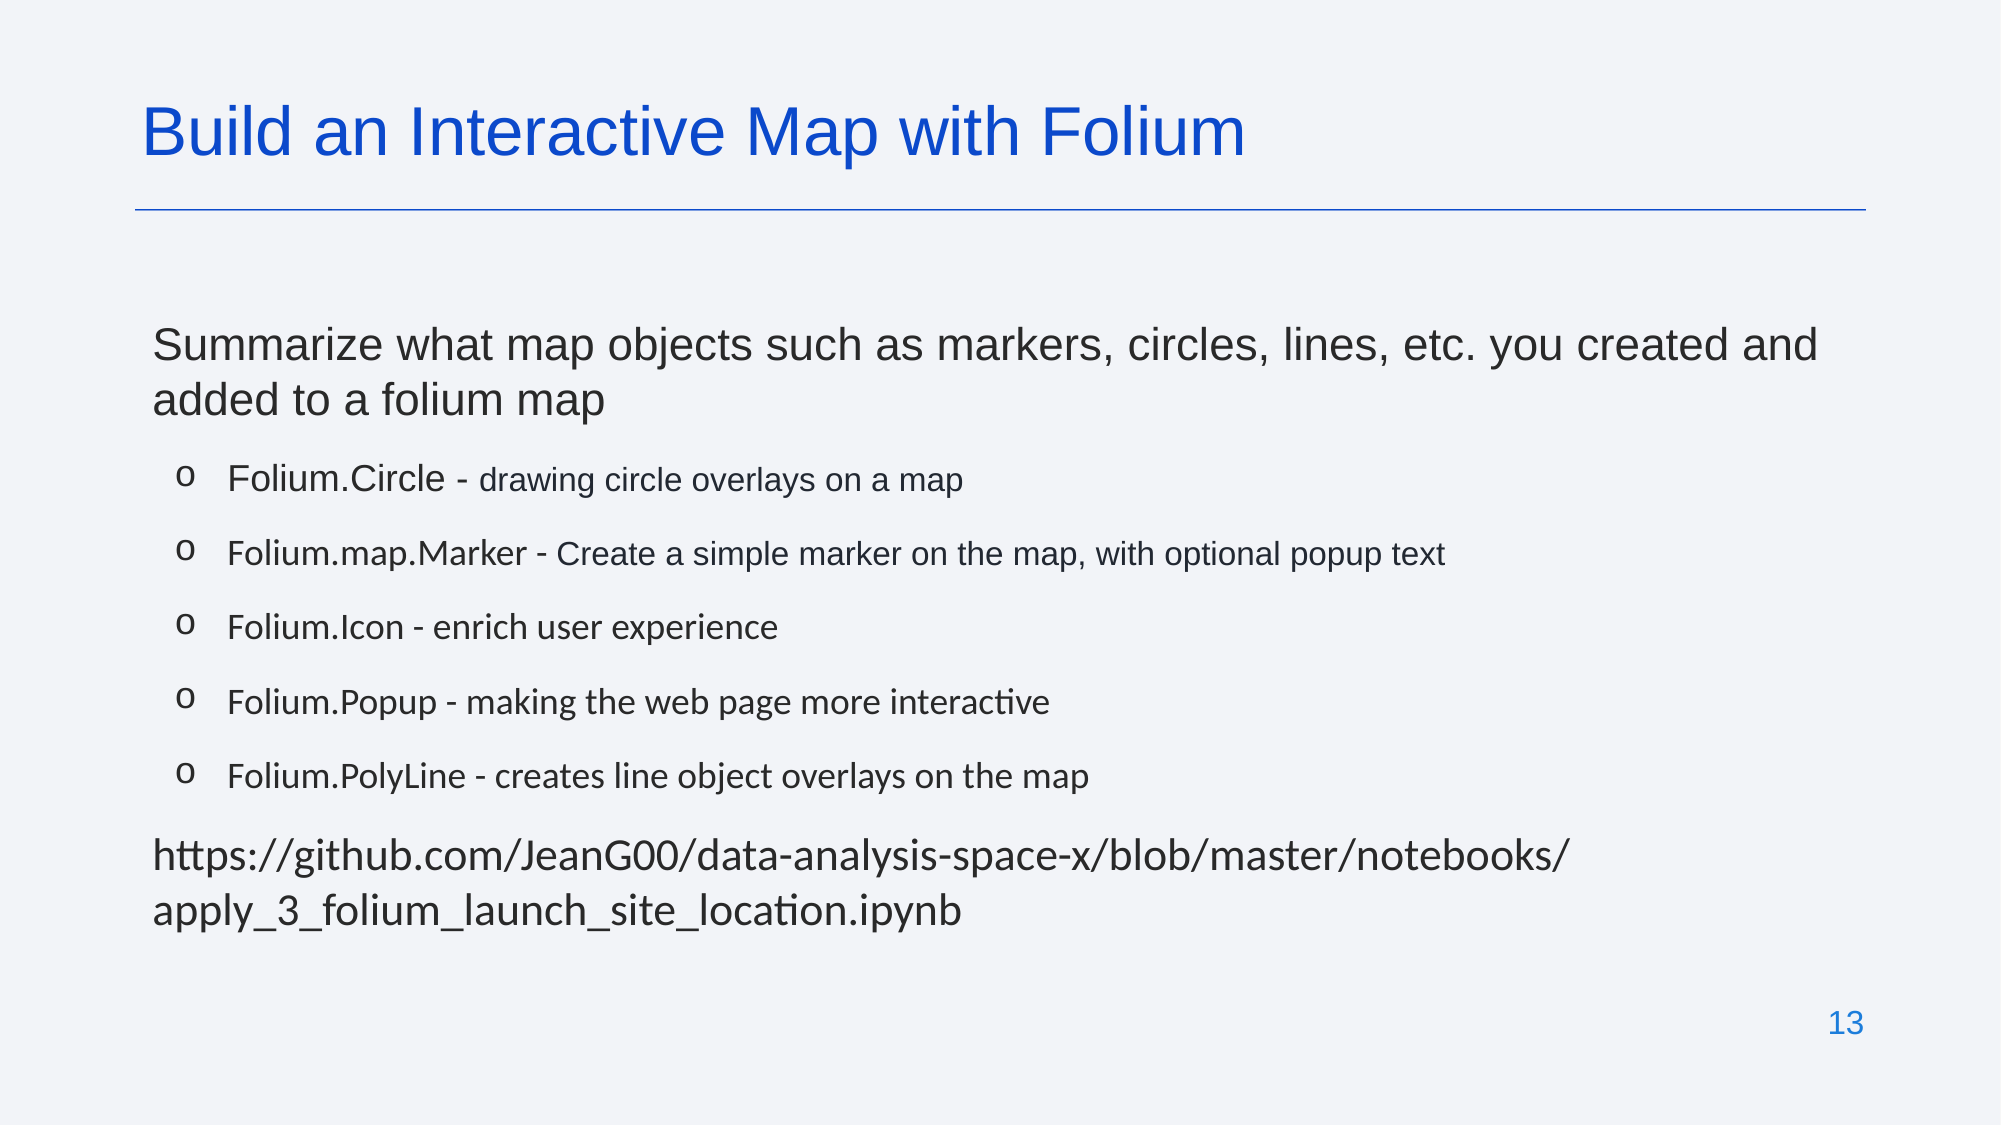

Build an Interactive Map with Folium
Summarize what map objects such as markers, circles, lines, etc. you created and added to a folium map
Folium.Circle - drawing circle overlays on a map
Folium.map.Marker - Create a simple marker on the map, with optional popup text
Folium.Icon - enrich user experience
Folium.Popup - making the web page more interactive
Folium.PolyLine - creates line object overlays on the map
https://github.com/JeanG00/data-analysis-space-x/blob/master/notebooks/apply_3_folium_launch_site_location.ipynb

13